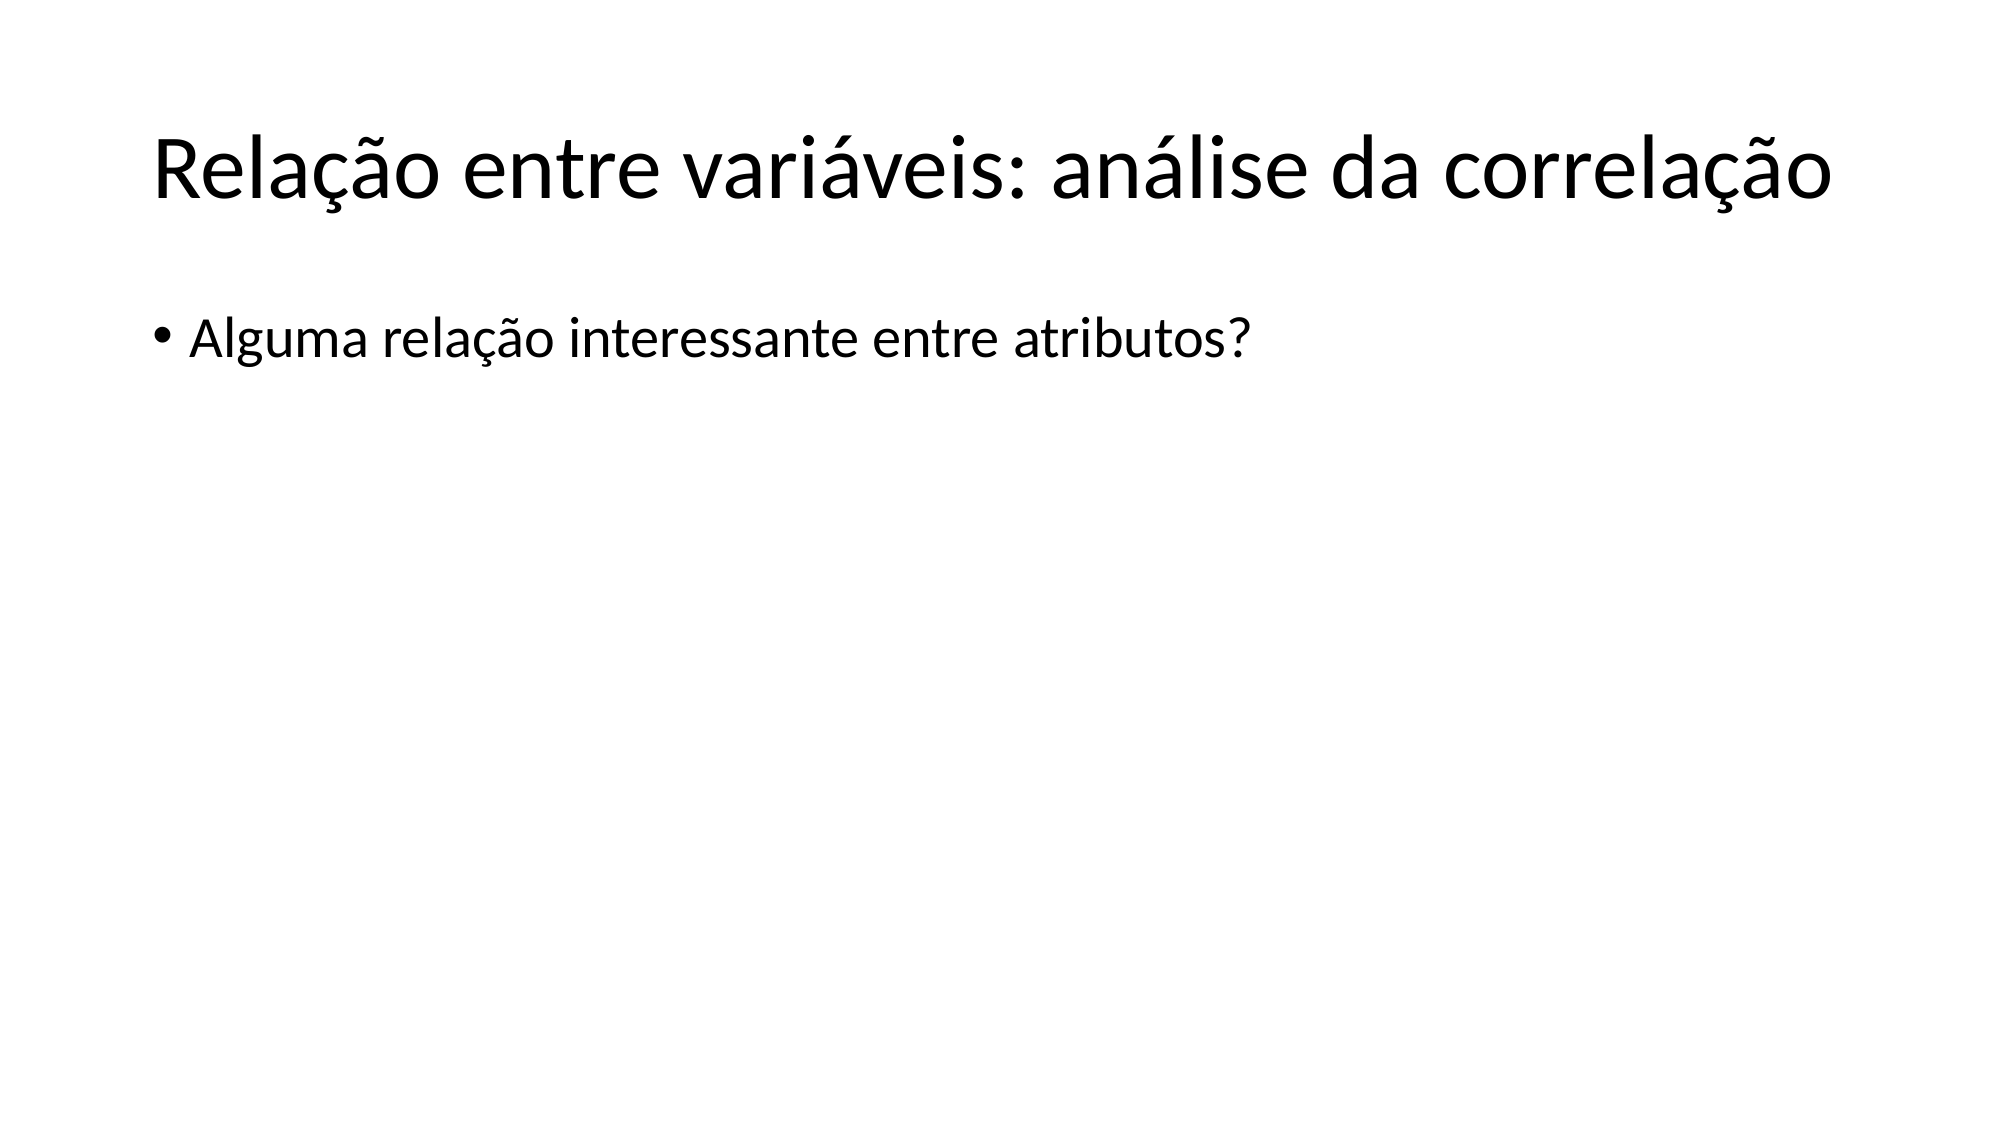

# Relação entre variáveis: análise da correlação
Alguma relação interessante entre atributos?